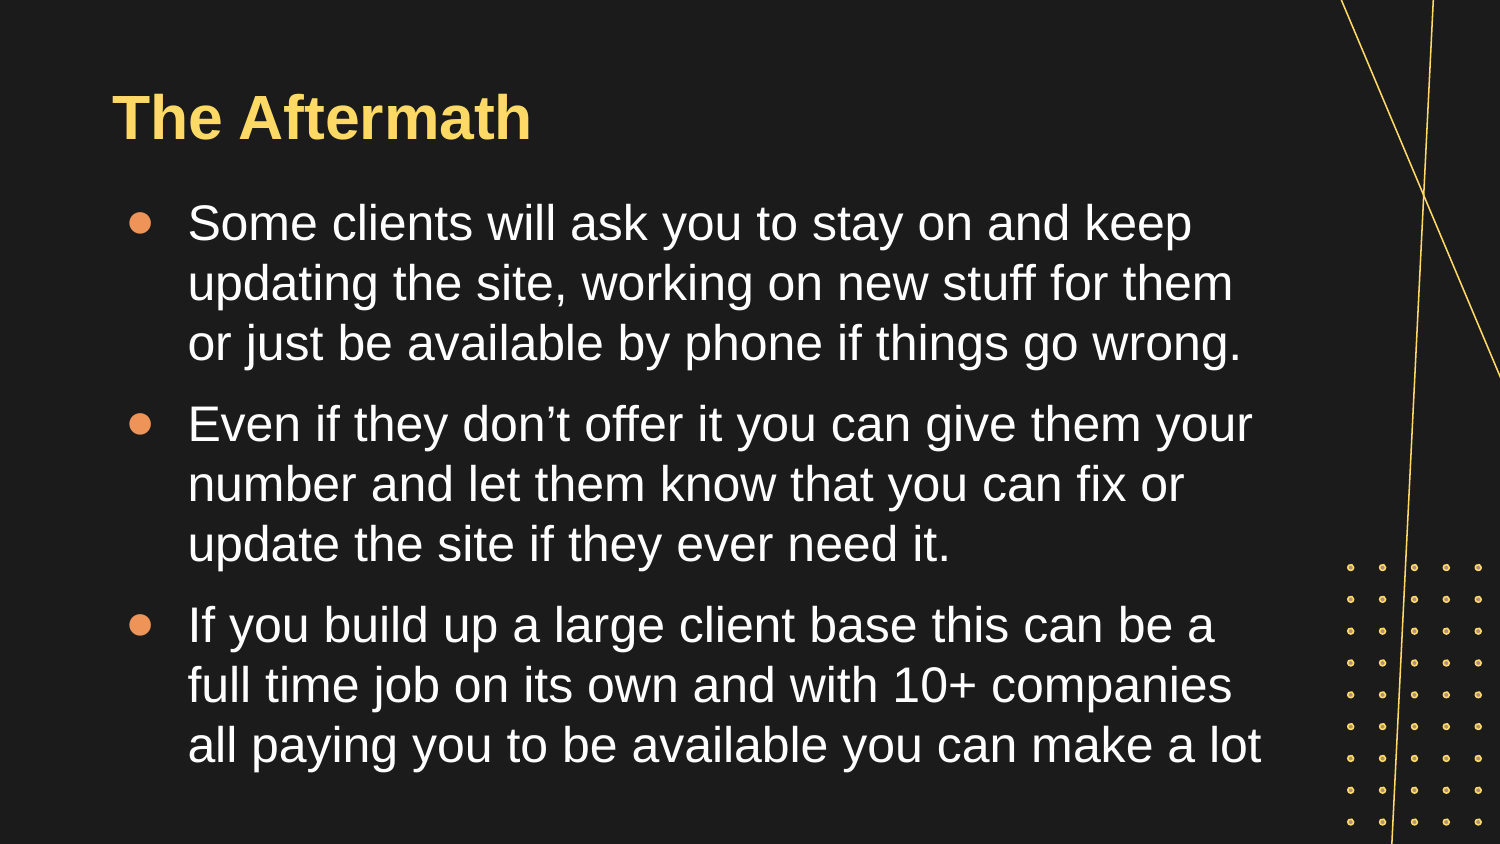

# The Aftermath
Some clients will ask you to stay on and keep updating the site, working on new stuff for them or just be available by phone if things go wrong.
Even if they don’t offer it you can give them your number and let them know that you can fix or update the site if they ever need it.
If you build up a large client base this can be a full time job on its own and with 10+ companies all paying you to be available you can make a lot